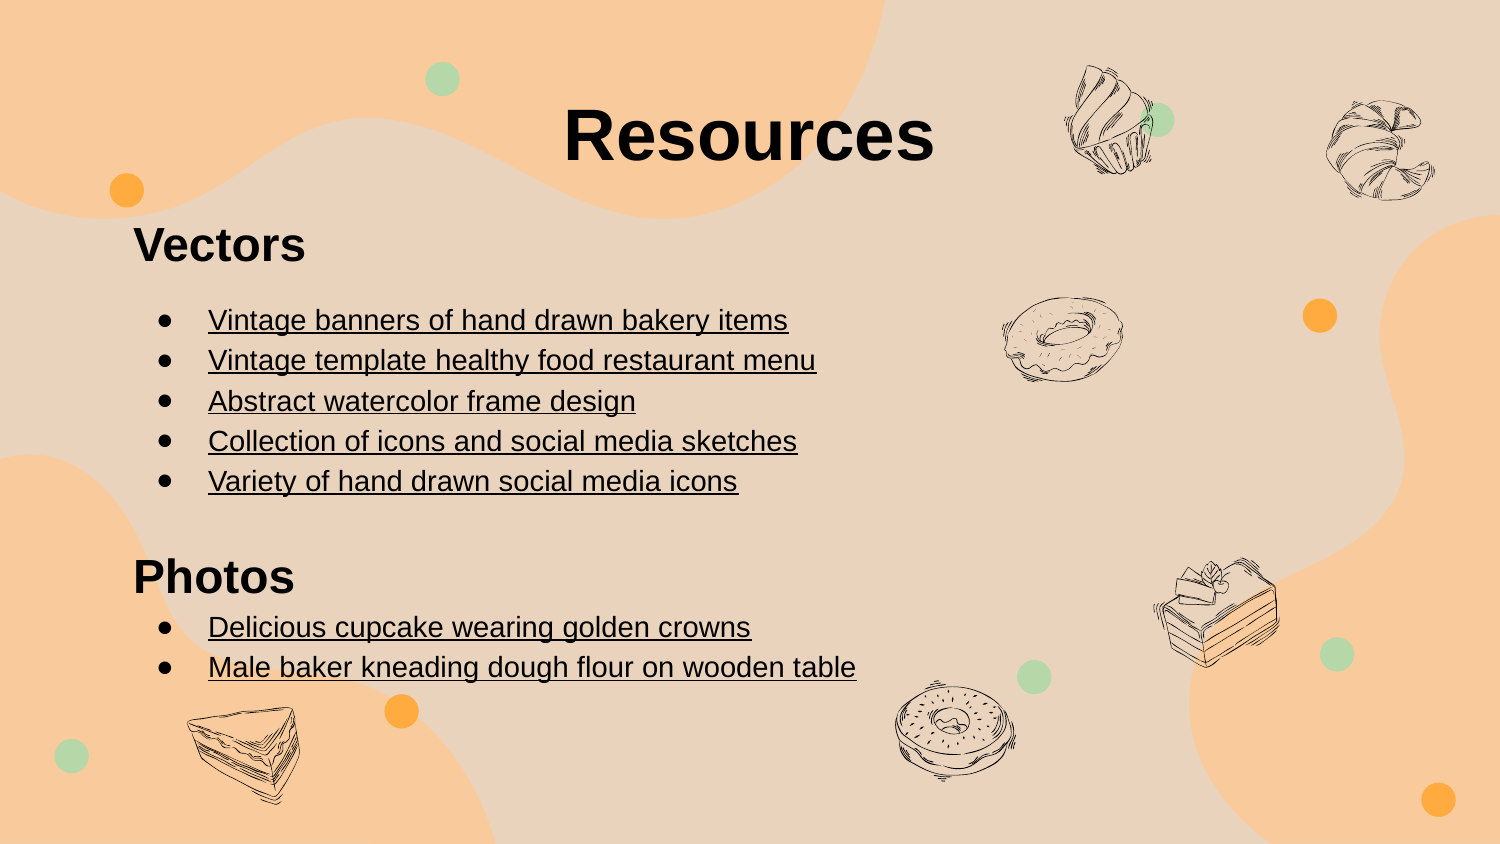

# Resources

Vectors
Vintage banners of hand drawn bakery items
Vintage template healthy food restaurant menu
Abstract watercolor frame design
Collection of icons and social media sketches
Variety of hand drawn social media icons

Photos
Delicious cupcake wearing golden crowns
Male baker kneading dough flour on wooden table